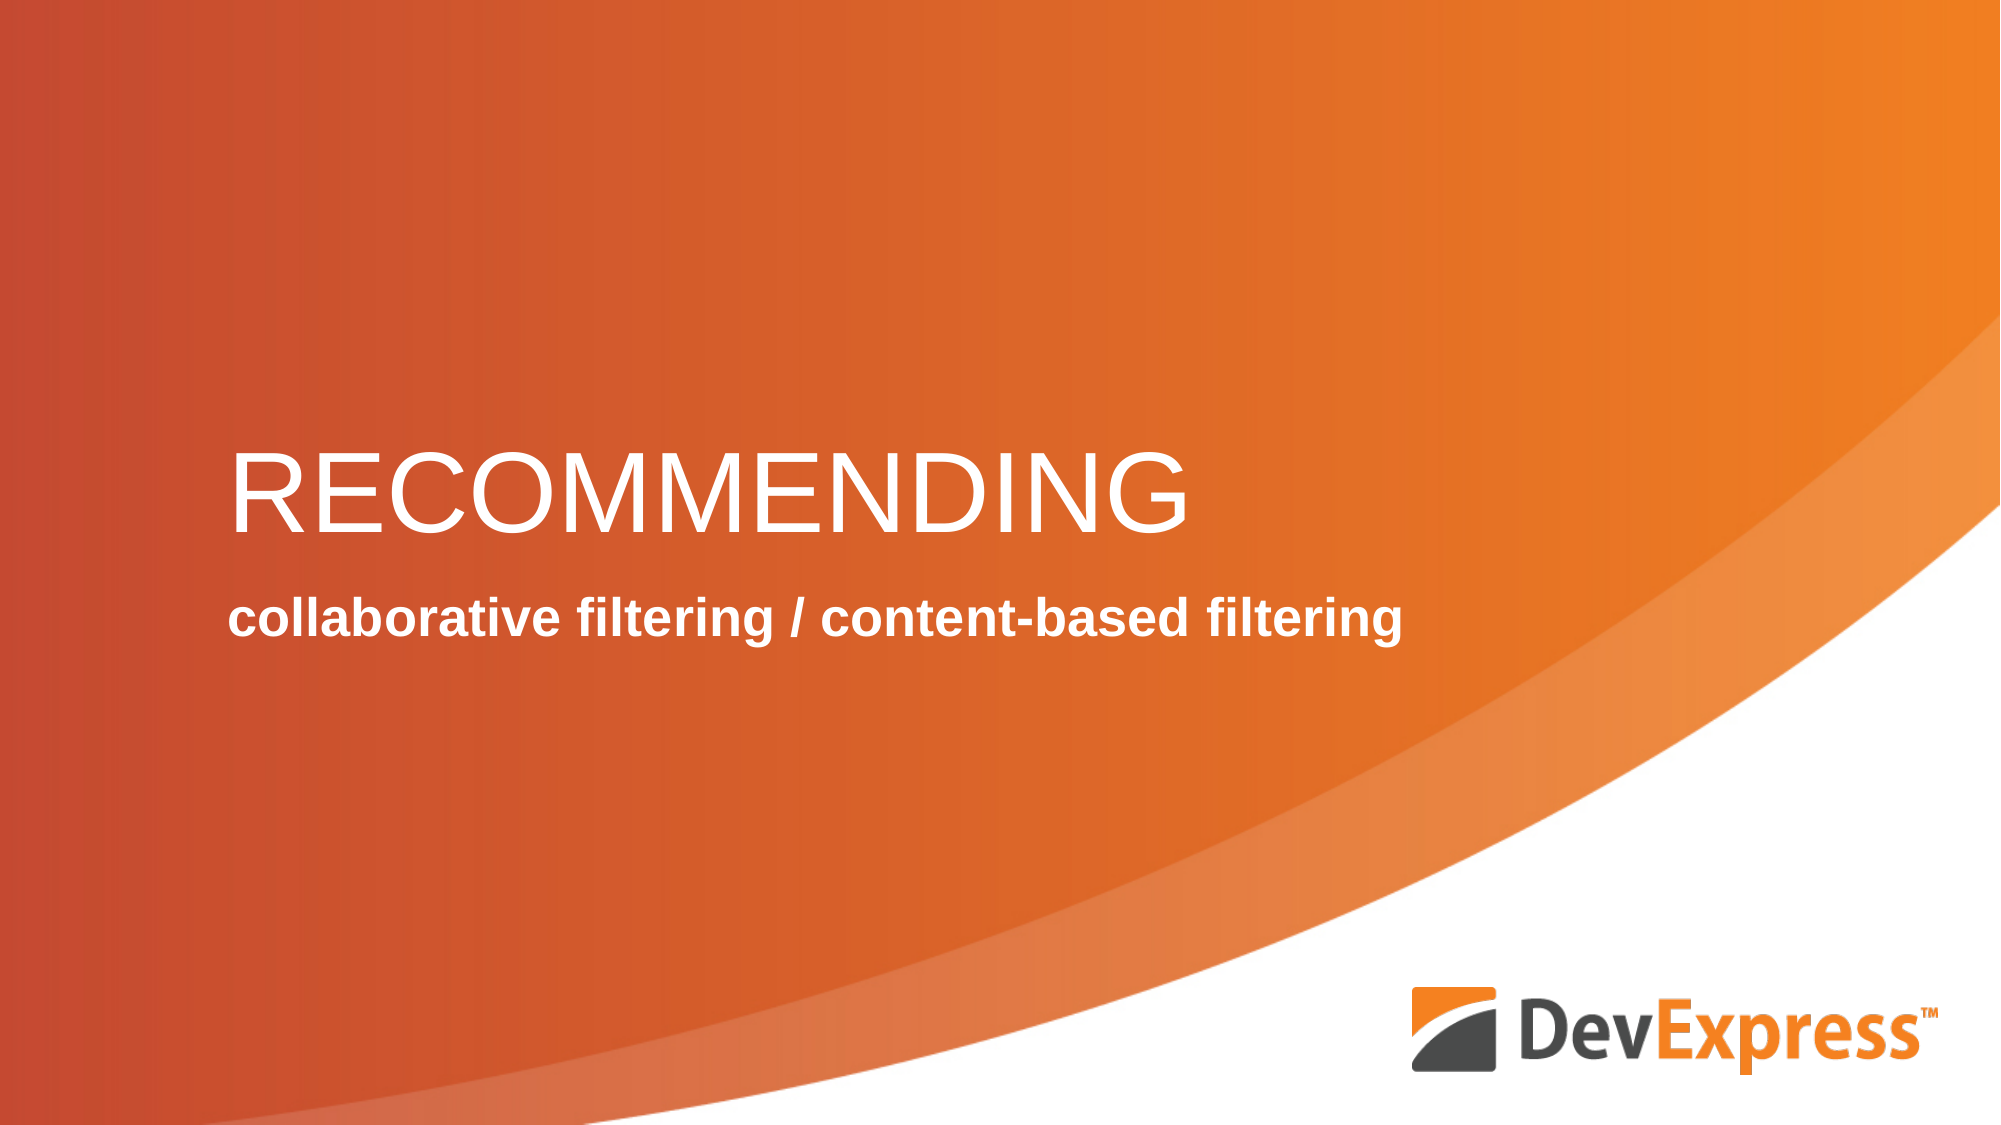

# Recommending
collaborative filtering / content-based filtering